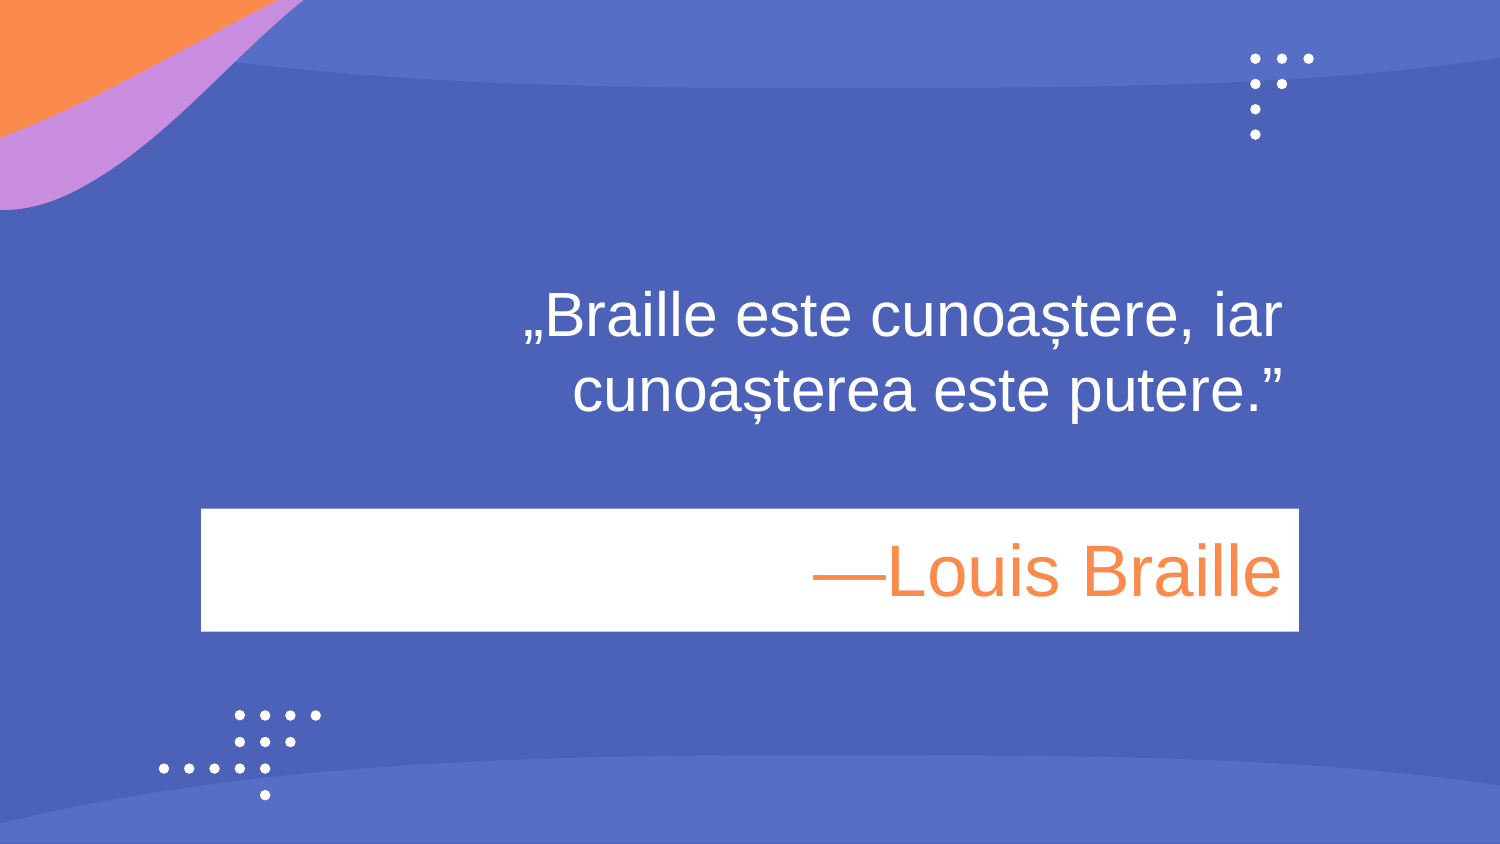

„Braille este cunoaștere, iar cunoașterea este putere.”
# —Louis Braille